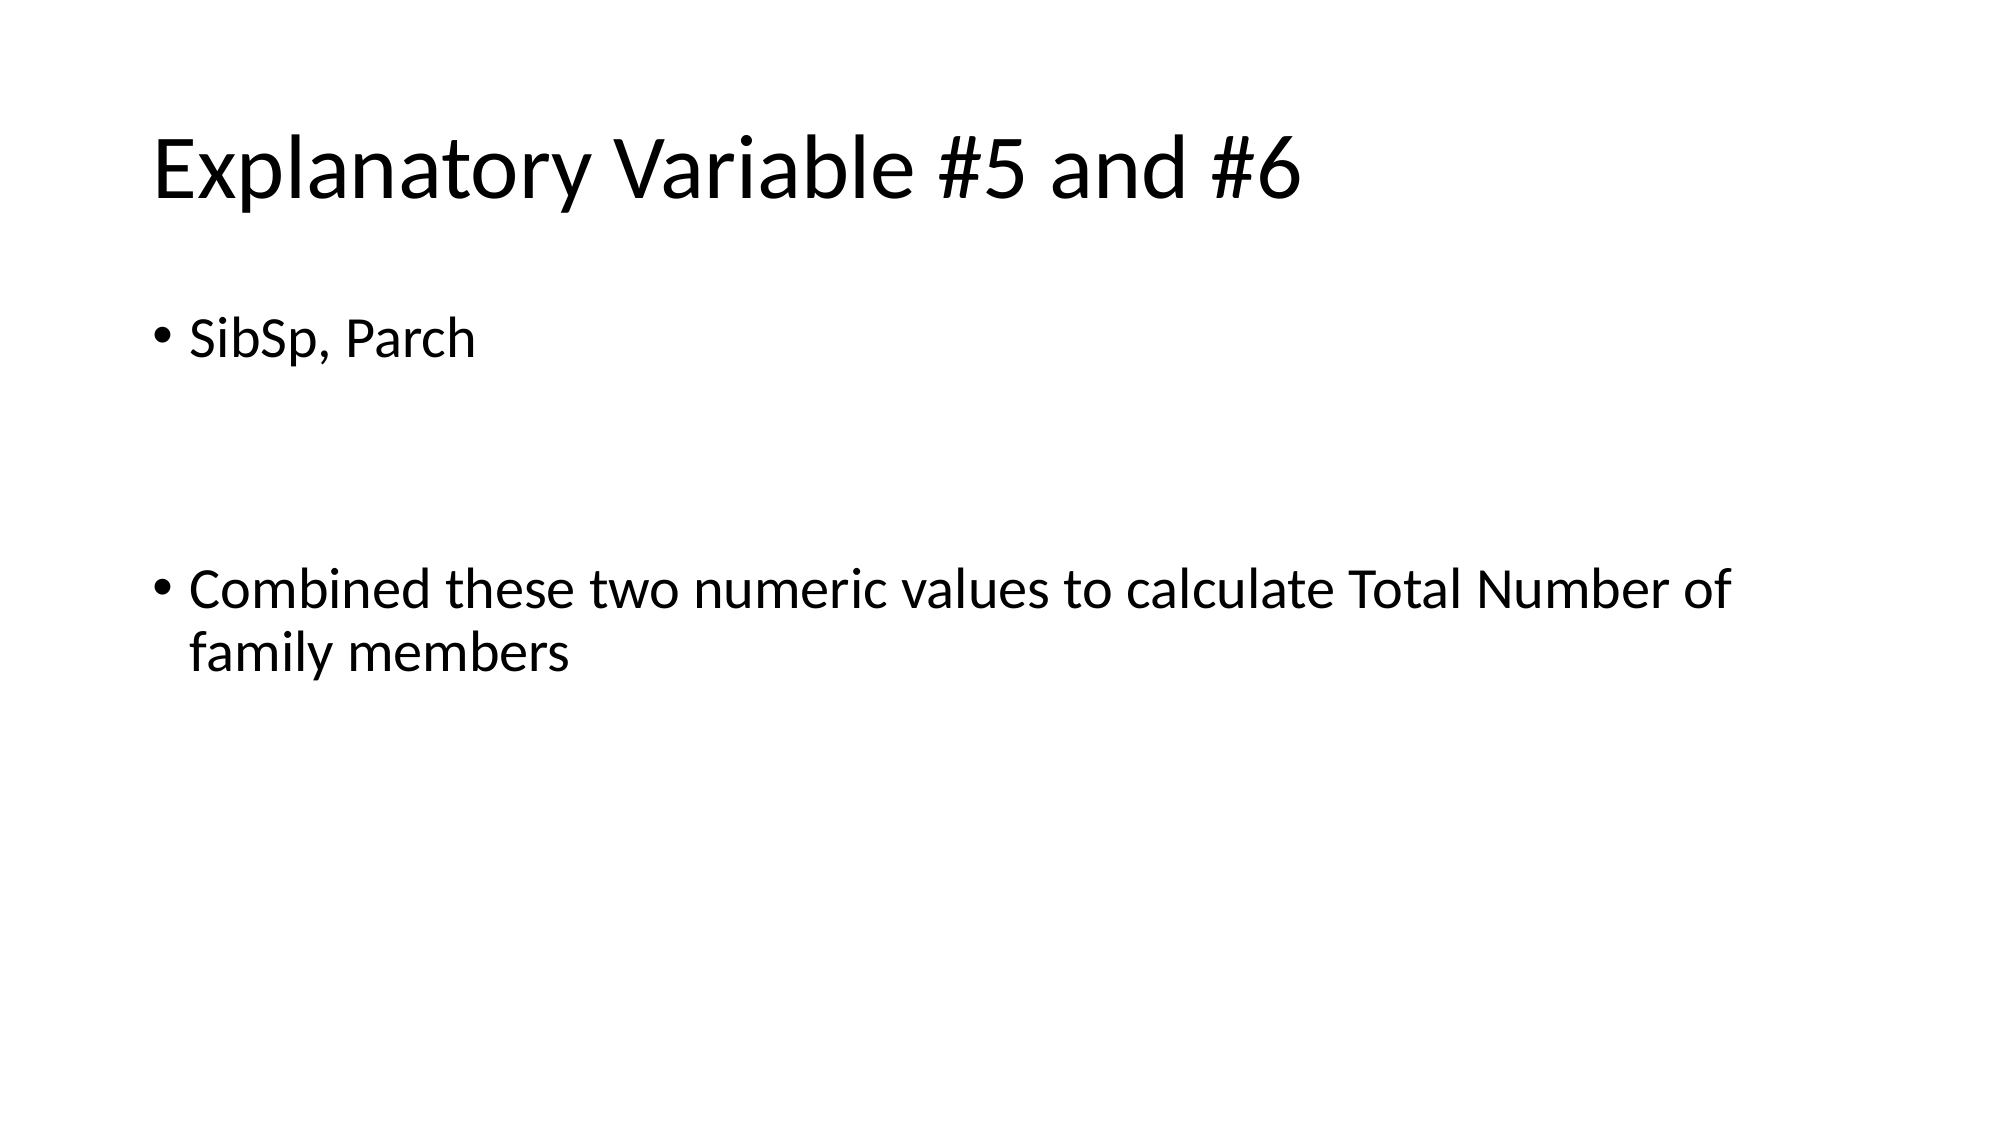

# Explanatory Variable #5 and #6
SibSp, Parch

Combined these two numeric values to calculate Total Number of family members